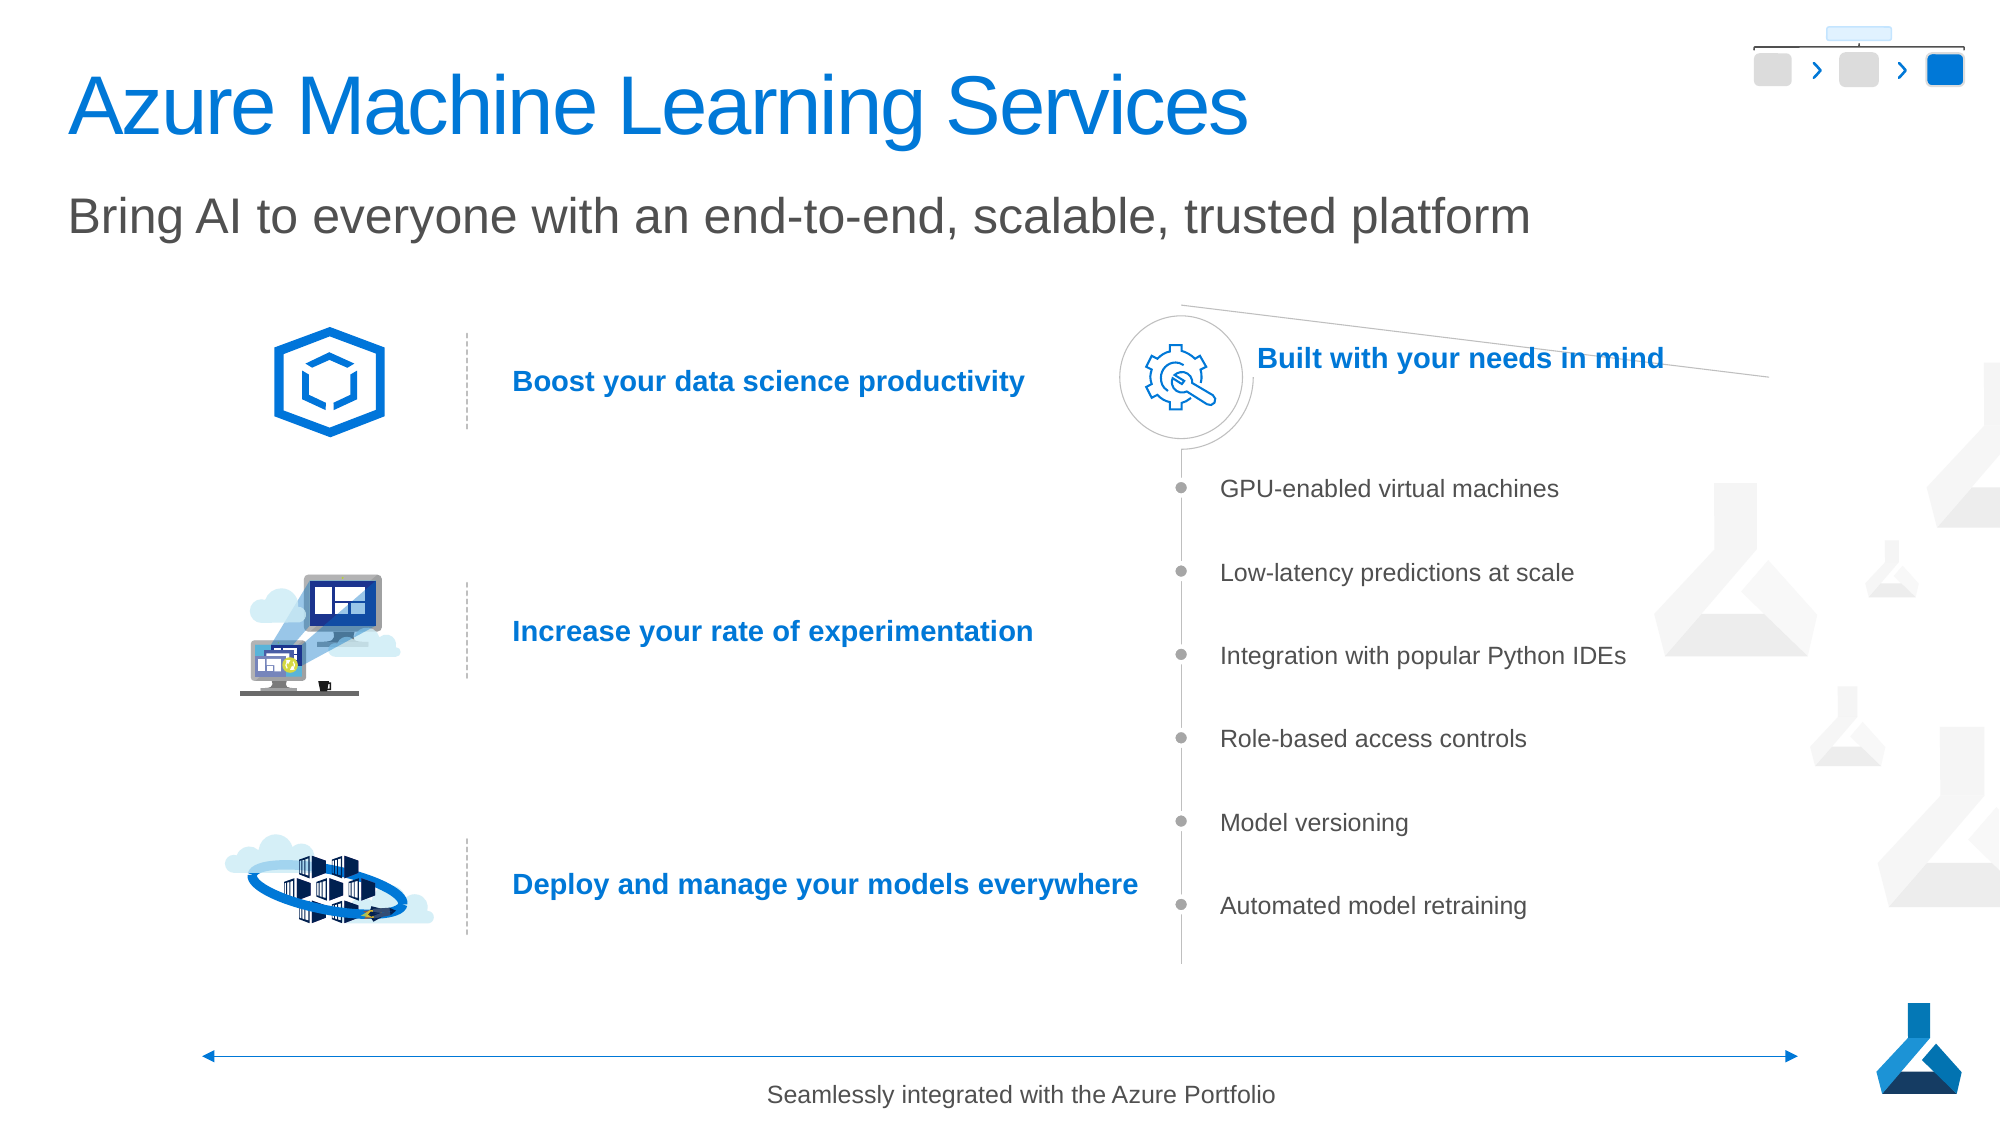

# Azure Machine Learning Services
Bring AI to everyone with an end-to-end, scalable, trusted platform

Built with your needs in mind

GPU-enabled virtual machines

Low-latency predictions at scale

Integration with popular Python IDEs

Role-based access controls

Model versioning

Automated model retraining

Boost your data science productivity

Increase your rate of experimentation

Deploy and manage your models everywhere

Seamlessly integrated with the Azure Portfolio